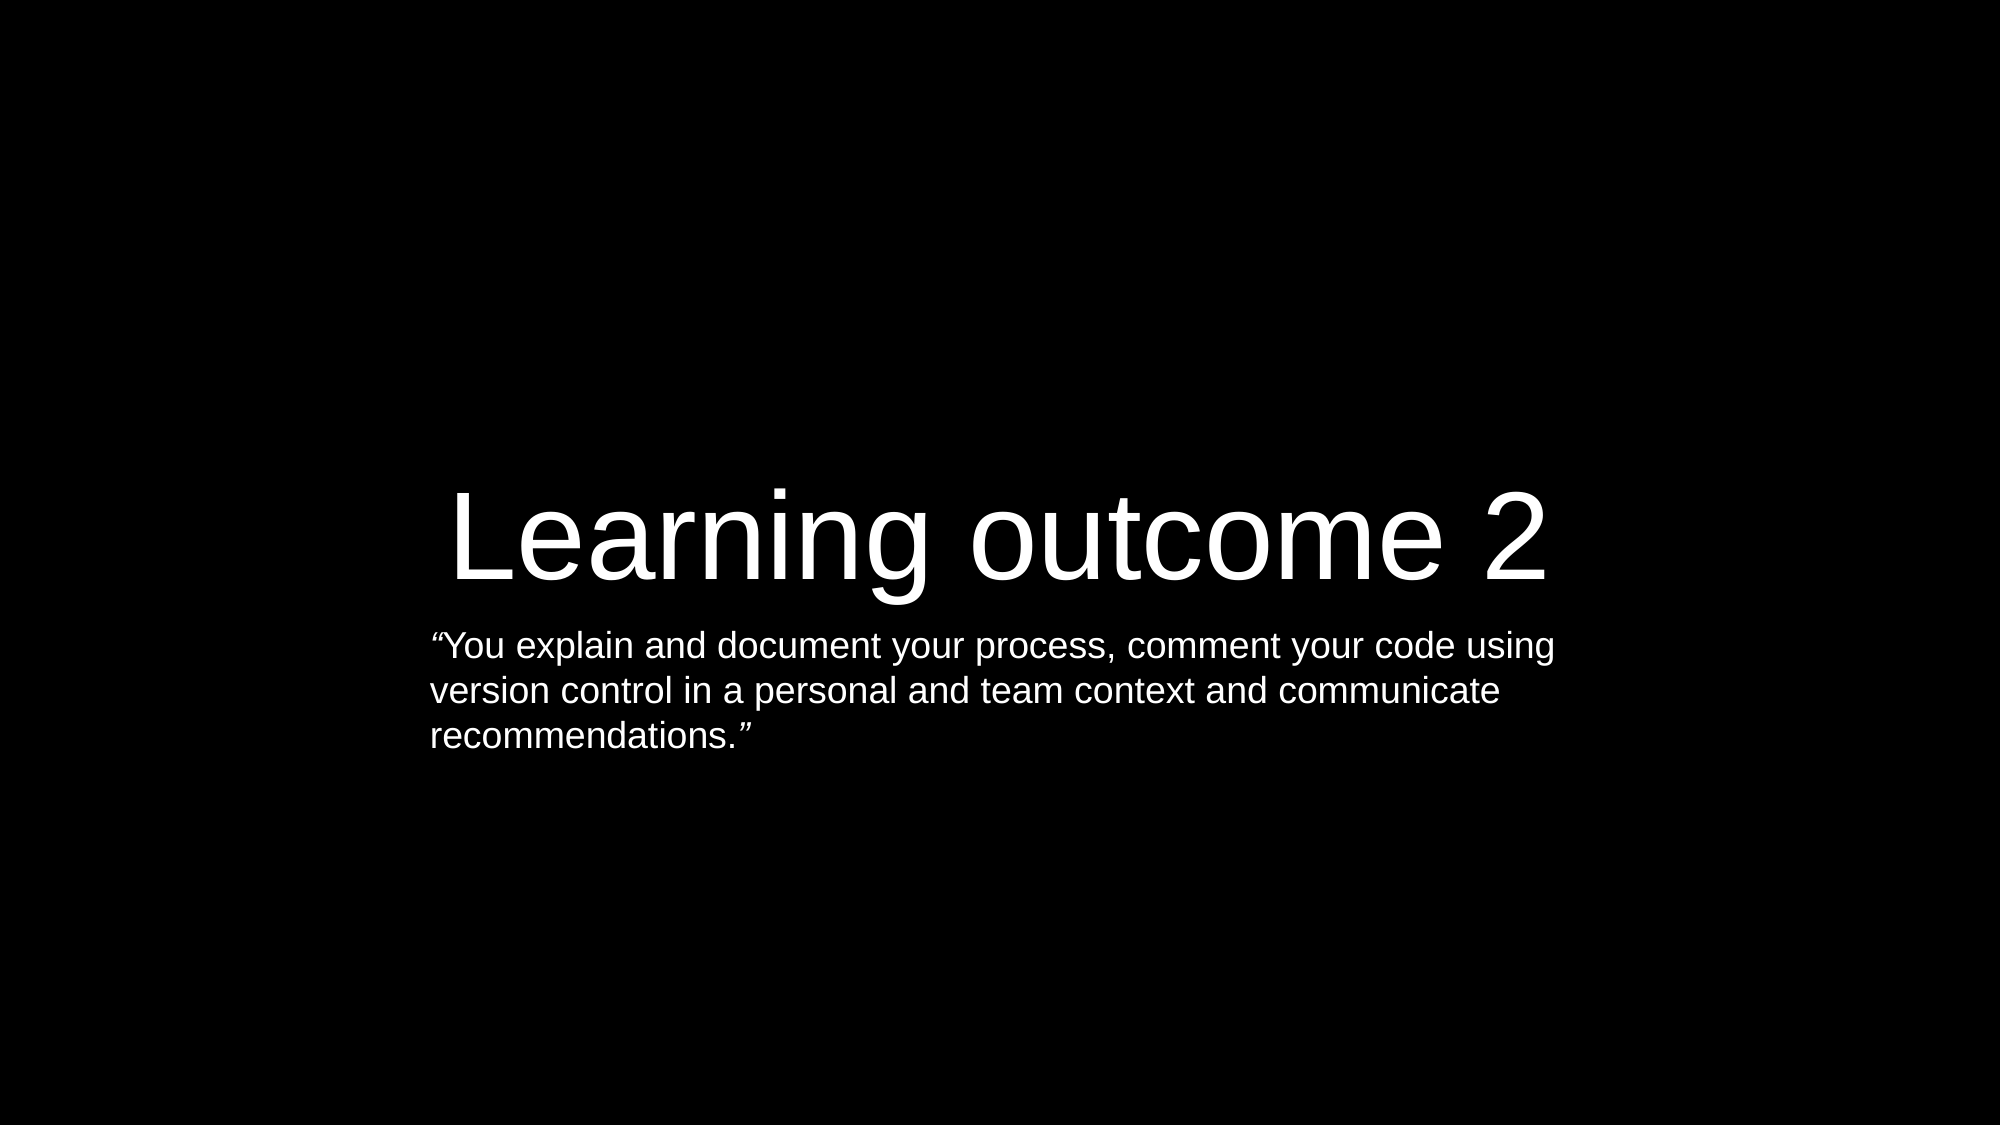

# Learning outcome 2
“You explain and document your process, comment your code using version control in a personal and team context and communicate recommendations.”